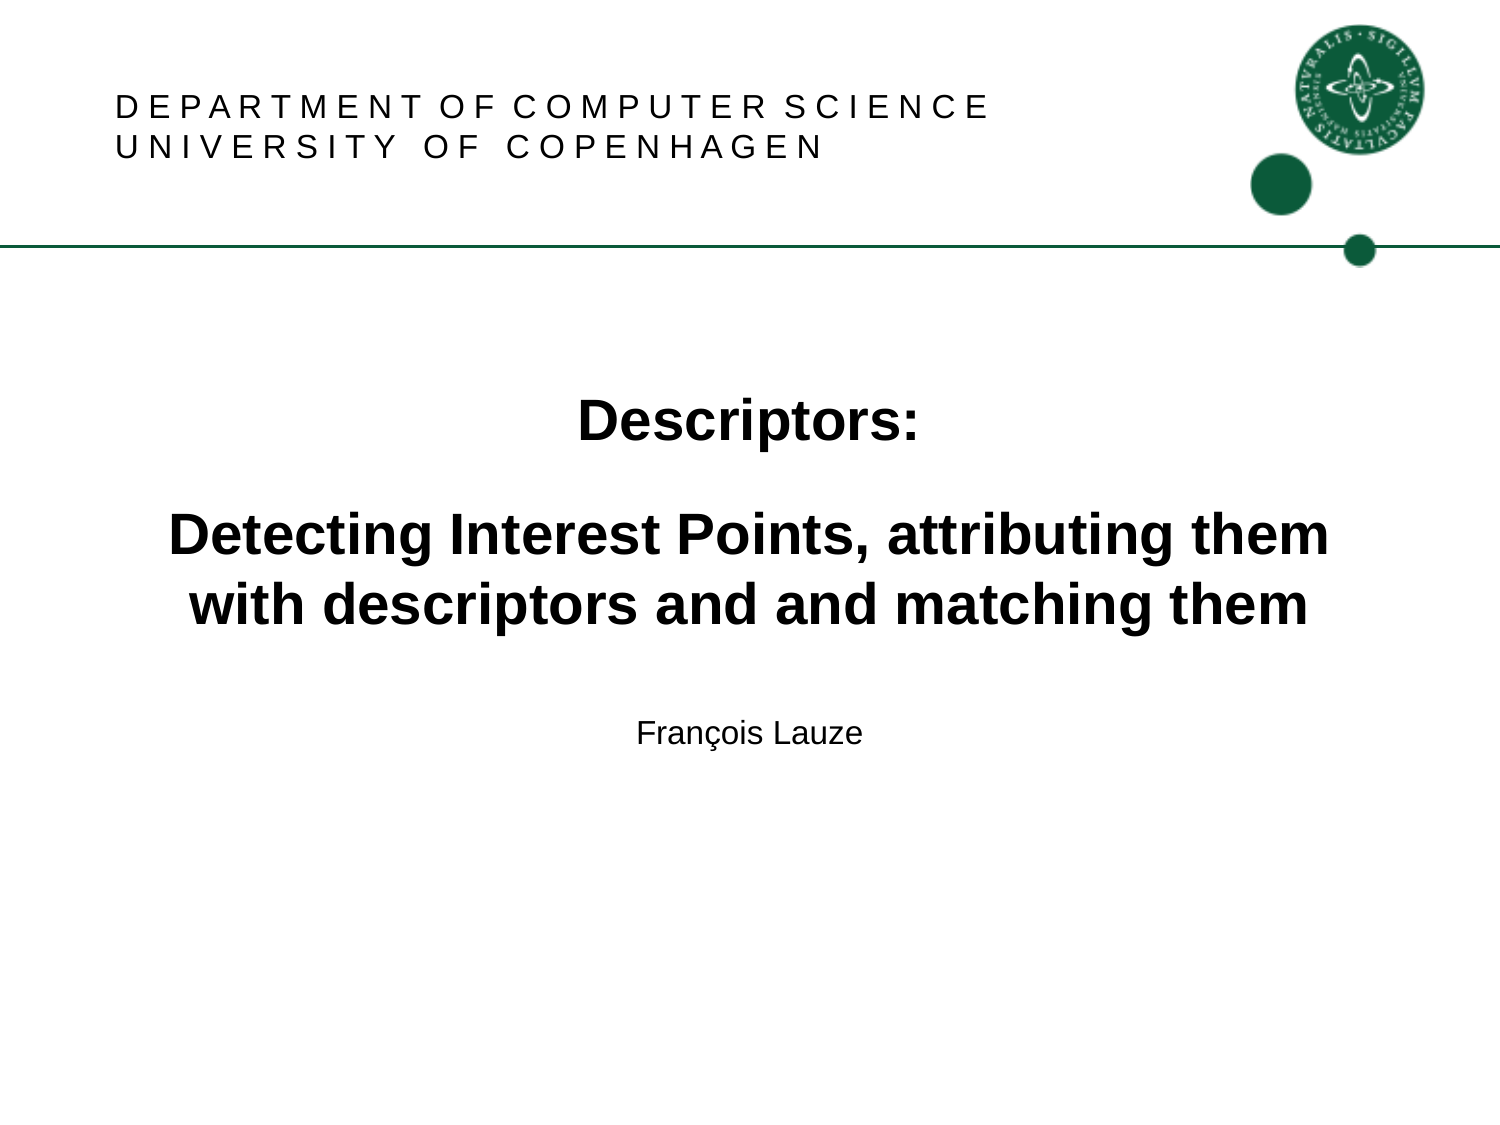

D E P A R T M E N T  O F  C O M P U T E R  S C I E N C E
U N I V E R S I T Y   O F   C O P E N H A G E N
Descriptors:
Detecting Interest Points, attributing them with descriptors and and matching them
François Lauze